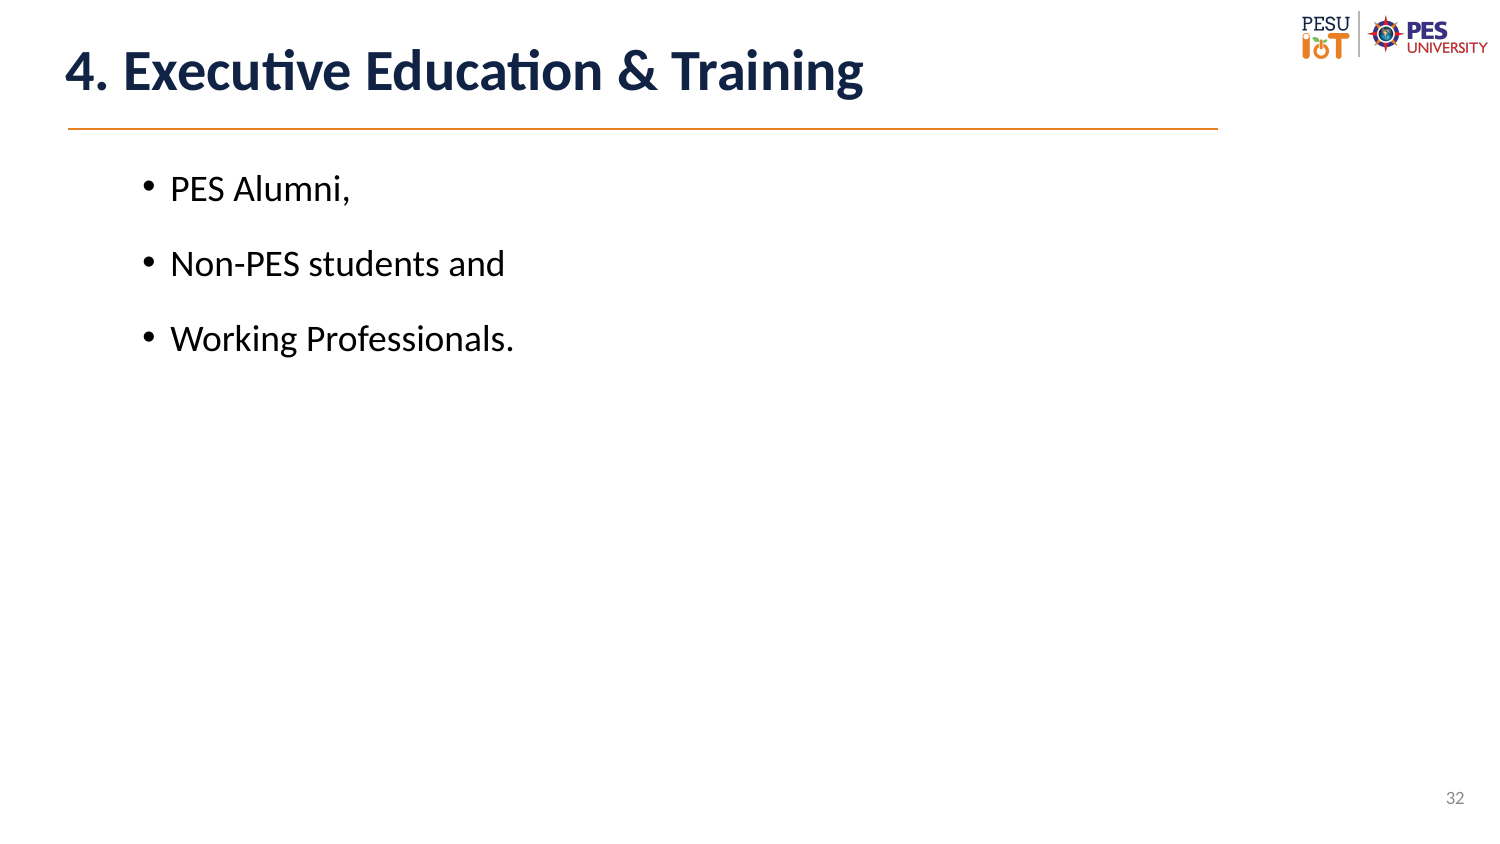

# 4. Executive Education & Training
PES Alumni,
Non-PES students and
Working Professionals.
32